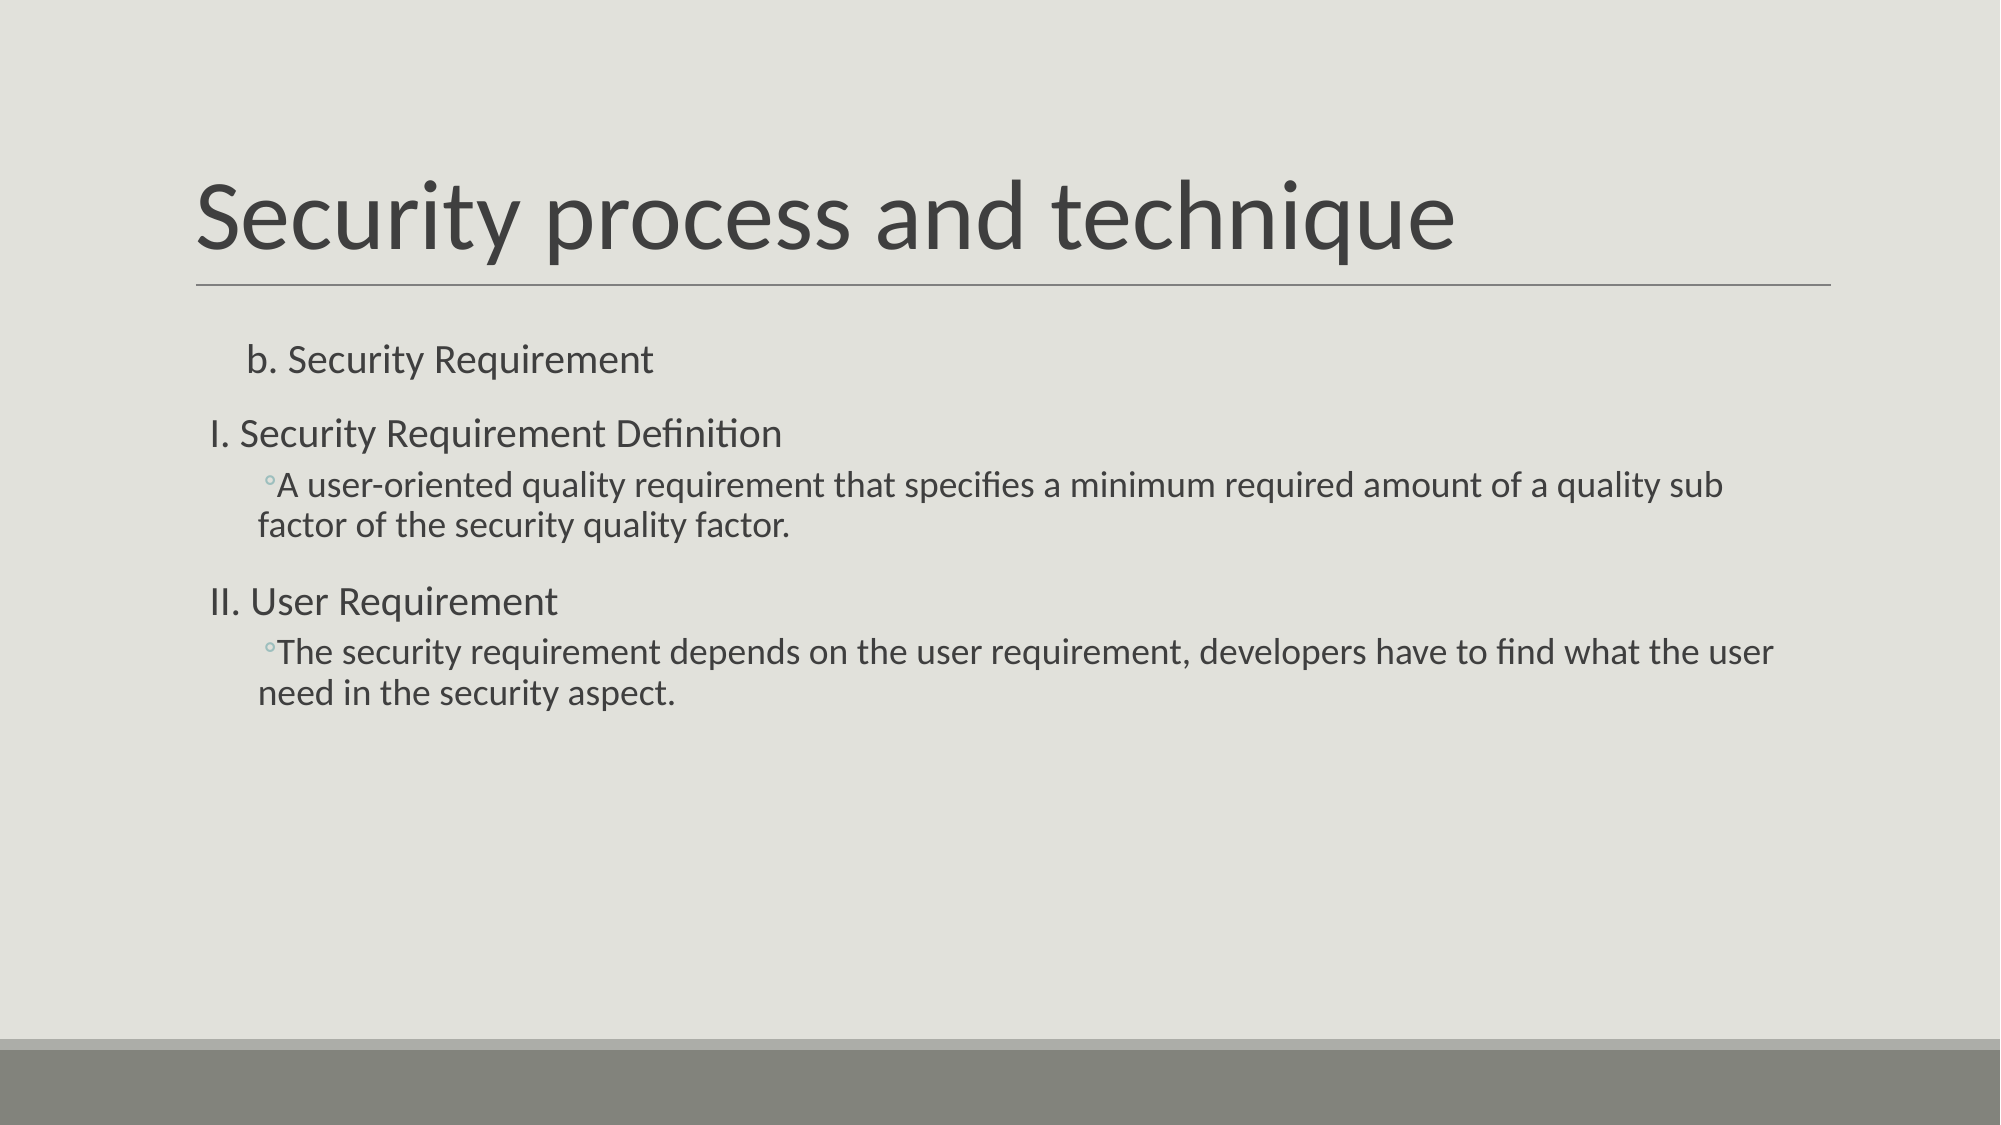

# Security process and technique
b. Security Requirement
I. Security Requirement Definition
A user-oriented quality requirement that specifies a minimum required amount of a quality sub factor of the security quality factor.
II. User Requirement
The security requirement depends on the user requirement, developers have to find what the user need in the security aspect.